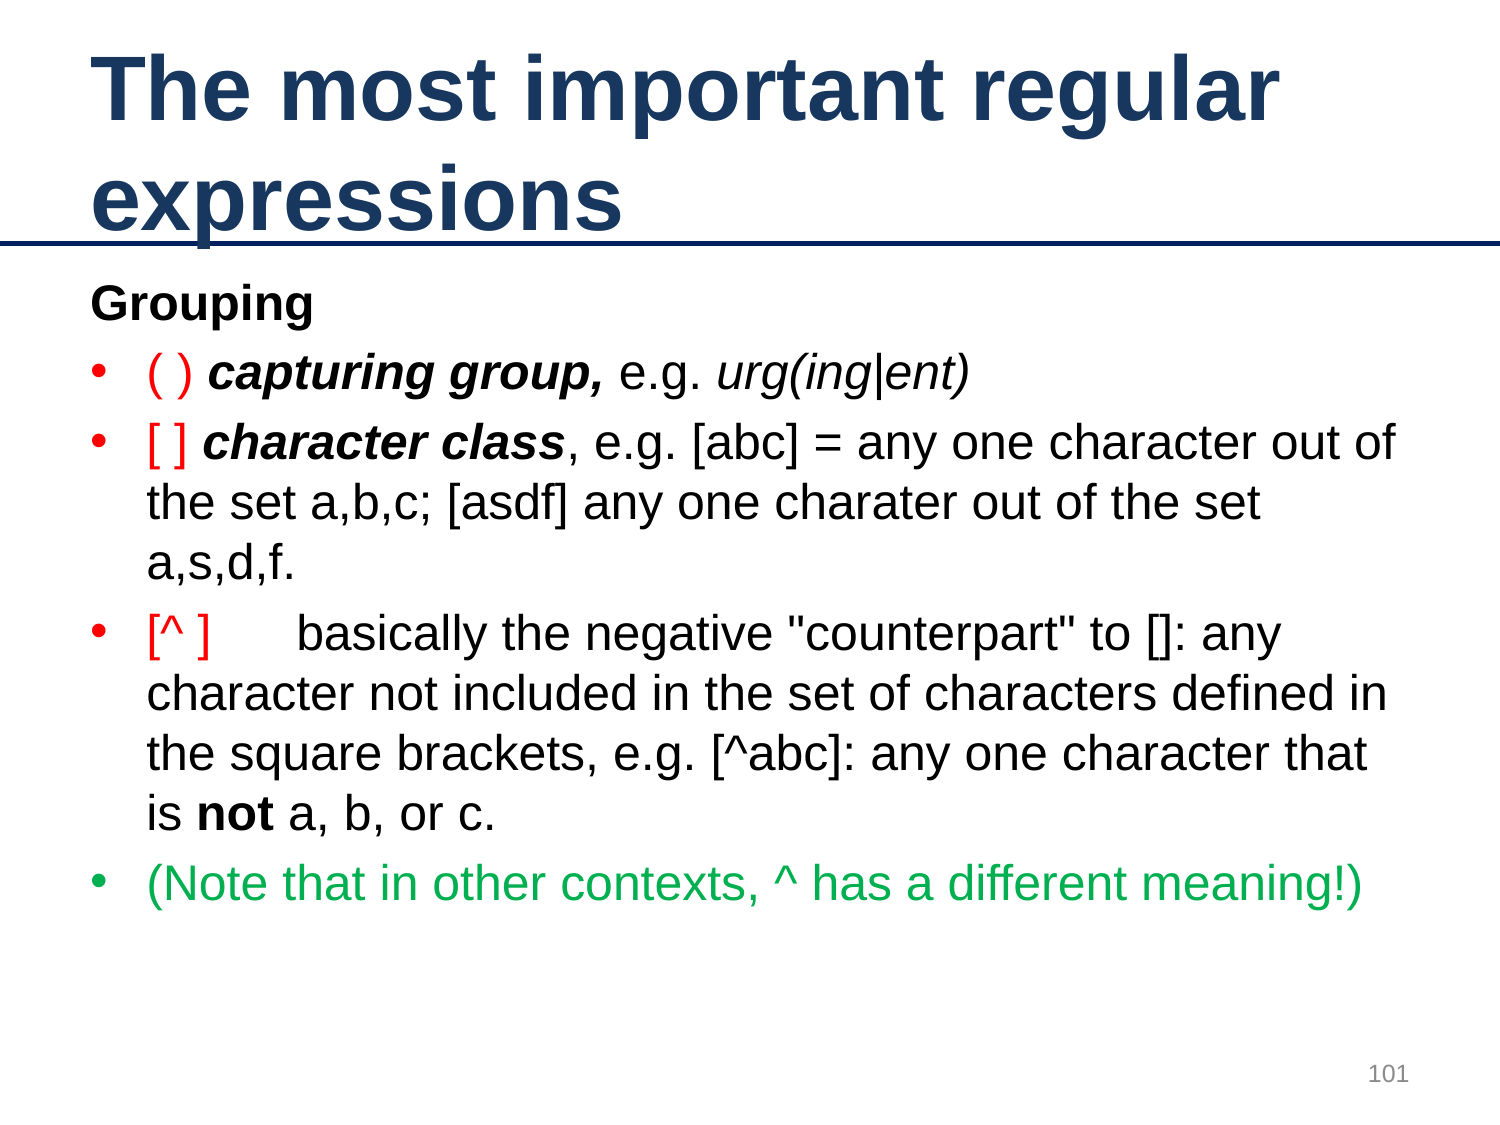

# The most important regular expressions
Grouping
( ) capturing group, e.g. urg(ing|ent)
[ ] character class, e.g. [abc] = any one character out of the set a,b,c; [asdf] any one charater out of the set a,s,d,f.
[^ ]	basically the negative "counterpart" to []: any character not included in the set of characters defined in the square brackets, e.g. [^abc]: any one character that is not a, b, or c.
(Note that in other contexts, ^ has a different meaning!)

101